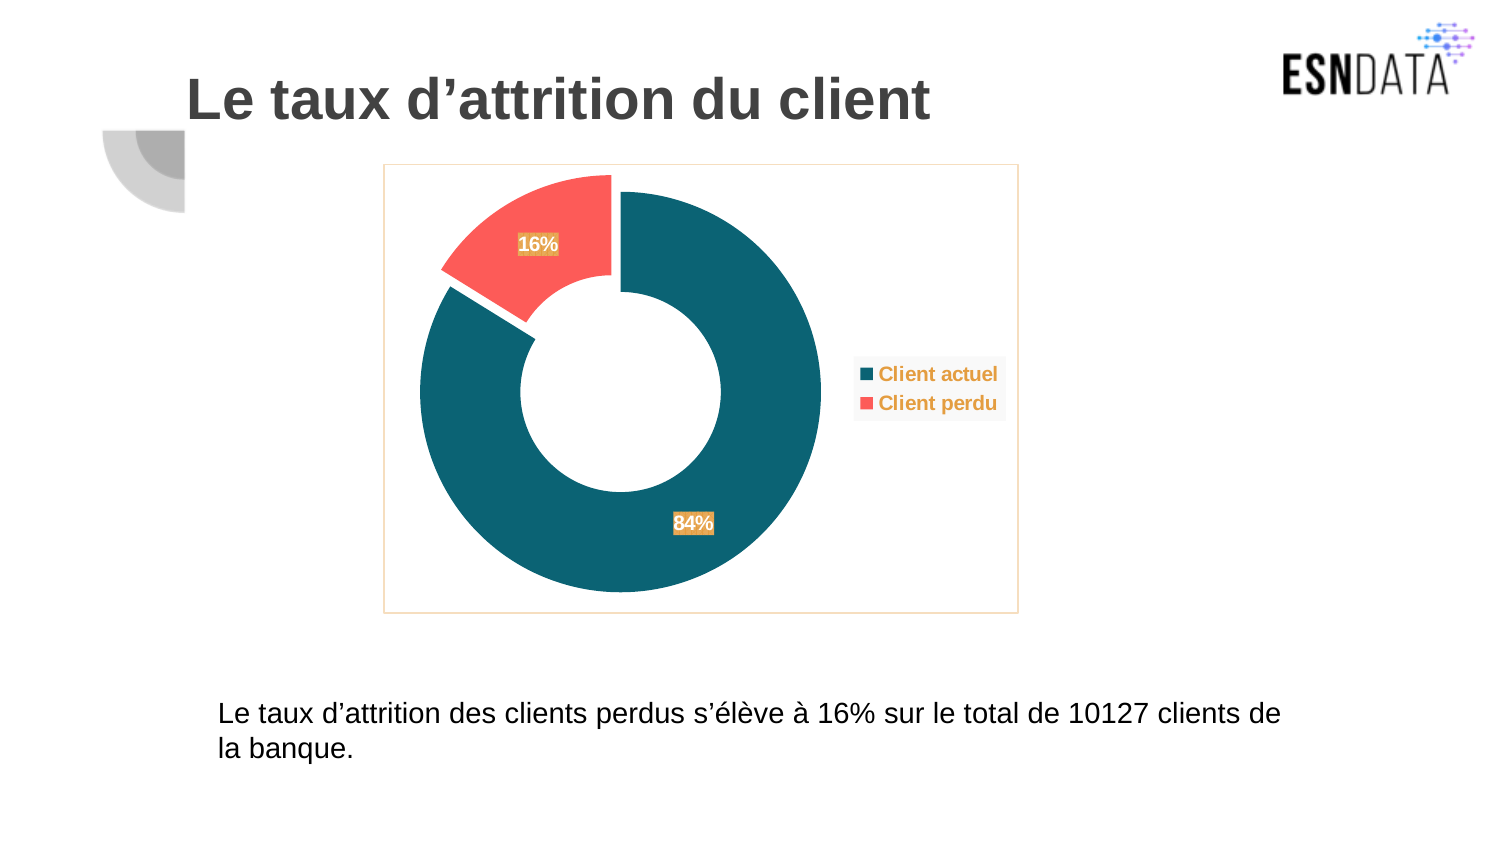

# Le taux d’attrition du client

### Chart

| Category | Nombre de client |
|---|---|
| Client actuel | 8491.0 |
| Client perdu | 1636.0 |
Le taux d’attrition des clients perdus s’élève à 16% sur le total de 10127 clients de la banque.